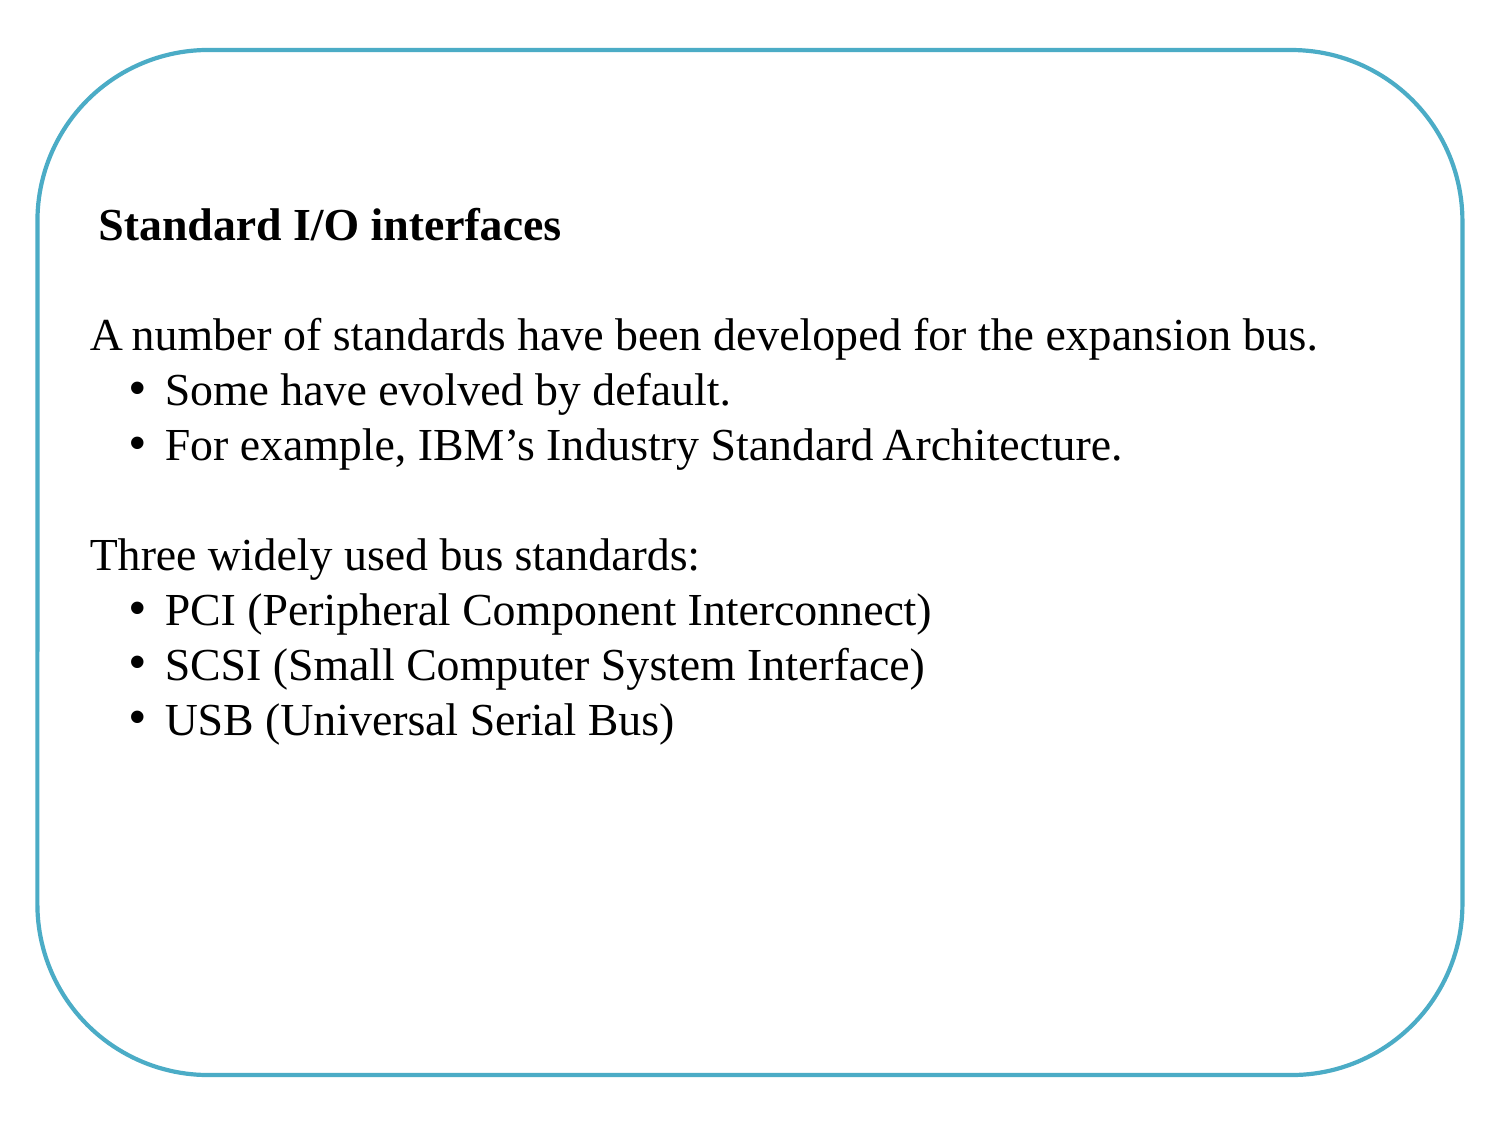

Standard I/O interfaces
A number of standards have been developed for the expansion bus.
Some have evolved by default.
For example, IBM’s Industry Standard Architecture.

Three widely used bus standards:
PCI (Peripheral Component Interconnect)
SCSI (Small Computer System Interface)
USB (Universal Serial Bus)